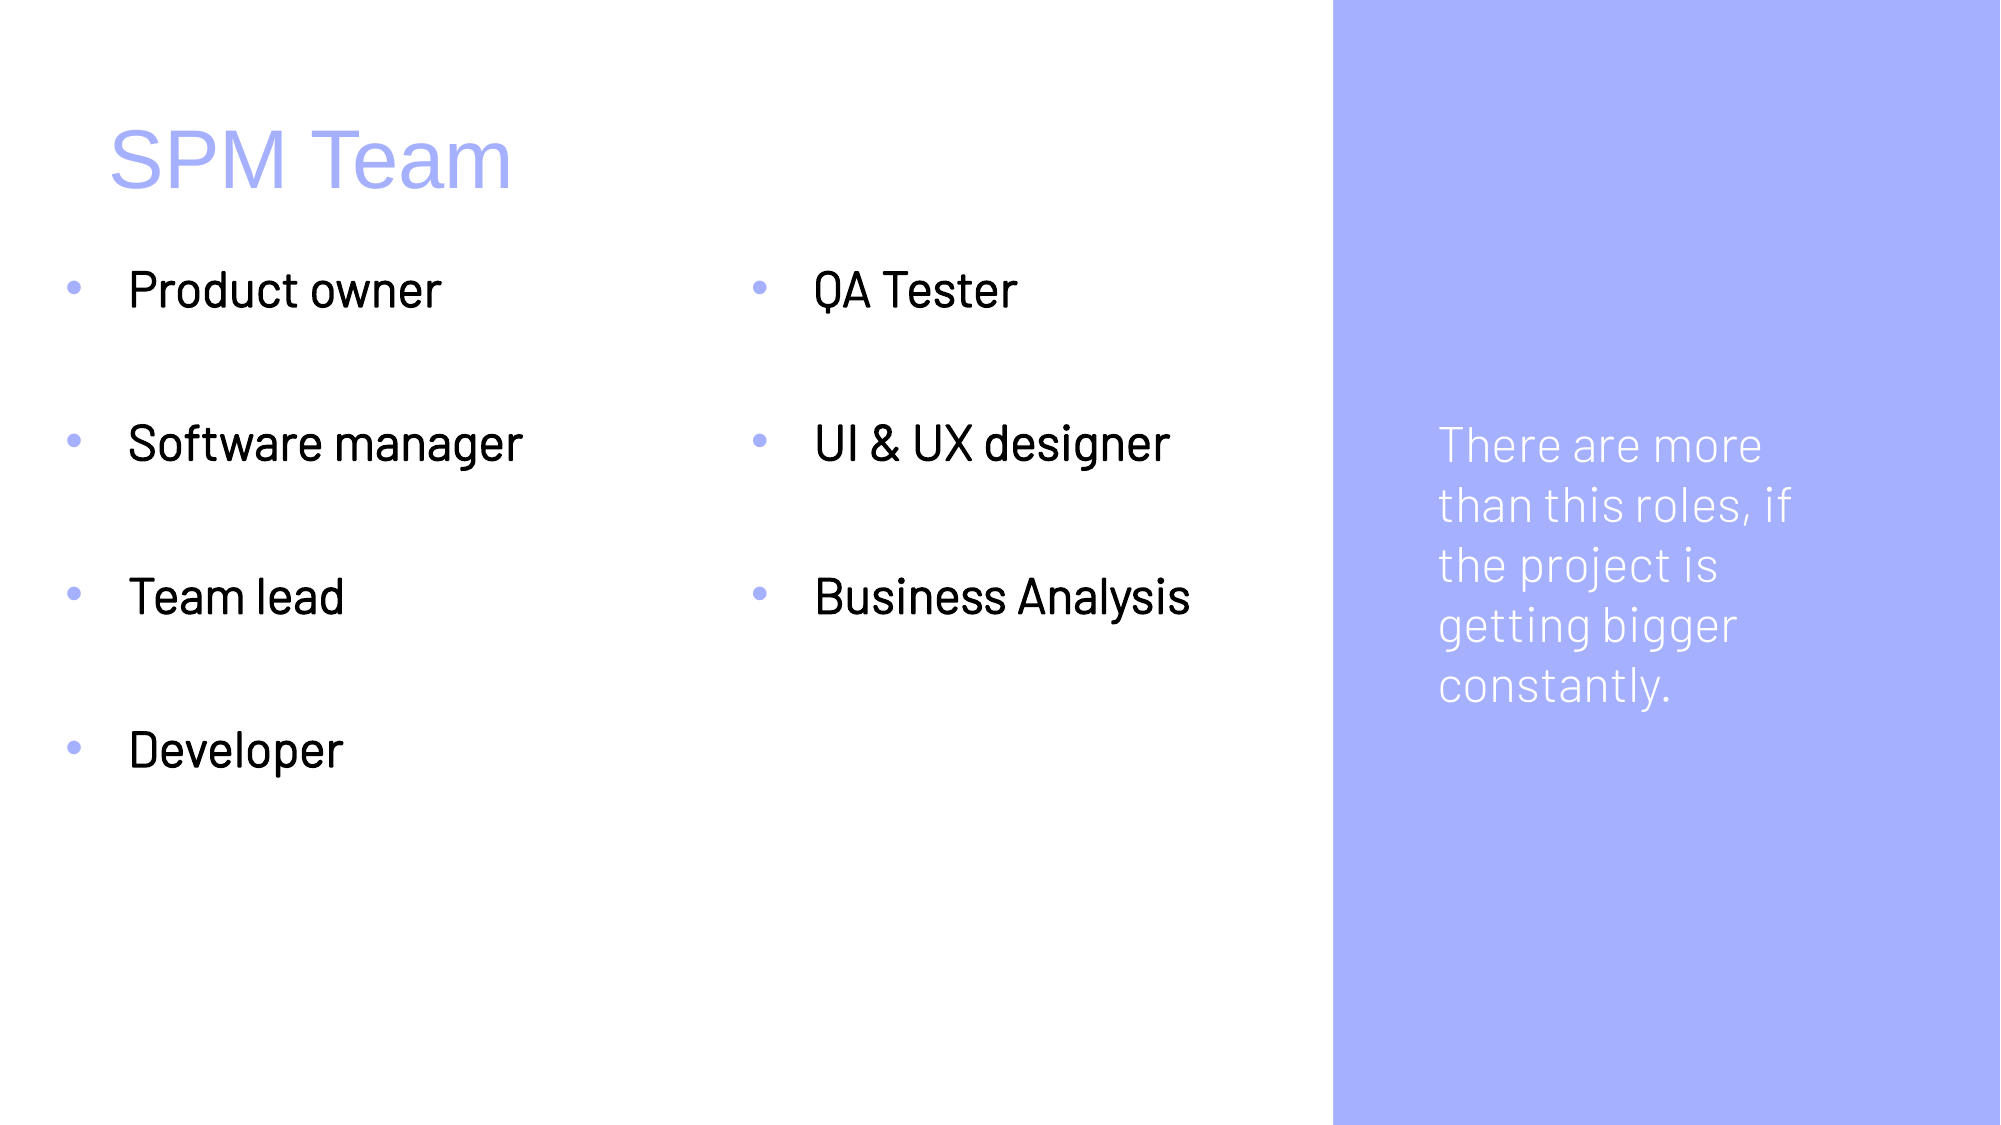

SPM Team
There are more than this roles, if the project is getting bigger constantly.
Product owner

Software manager

Team lead

Developer

QA Tester

UI & UX designer

Business Analysis

99